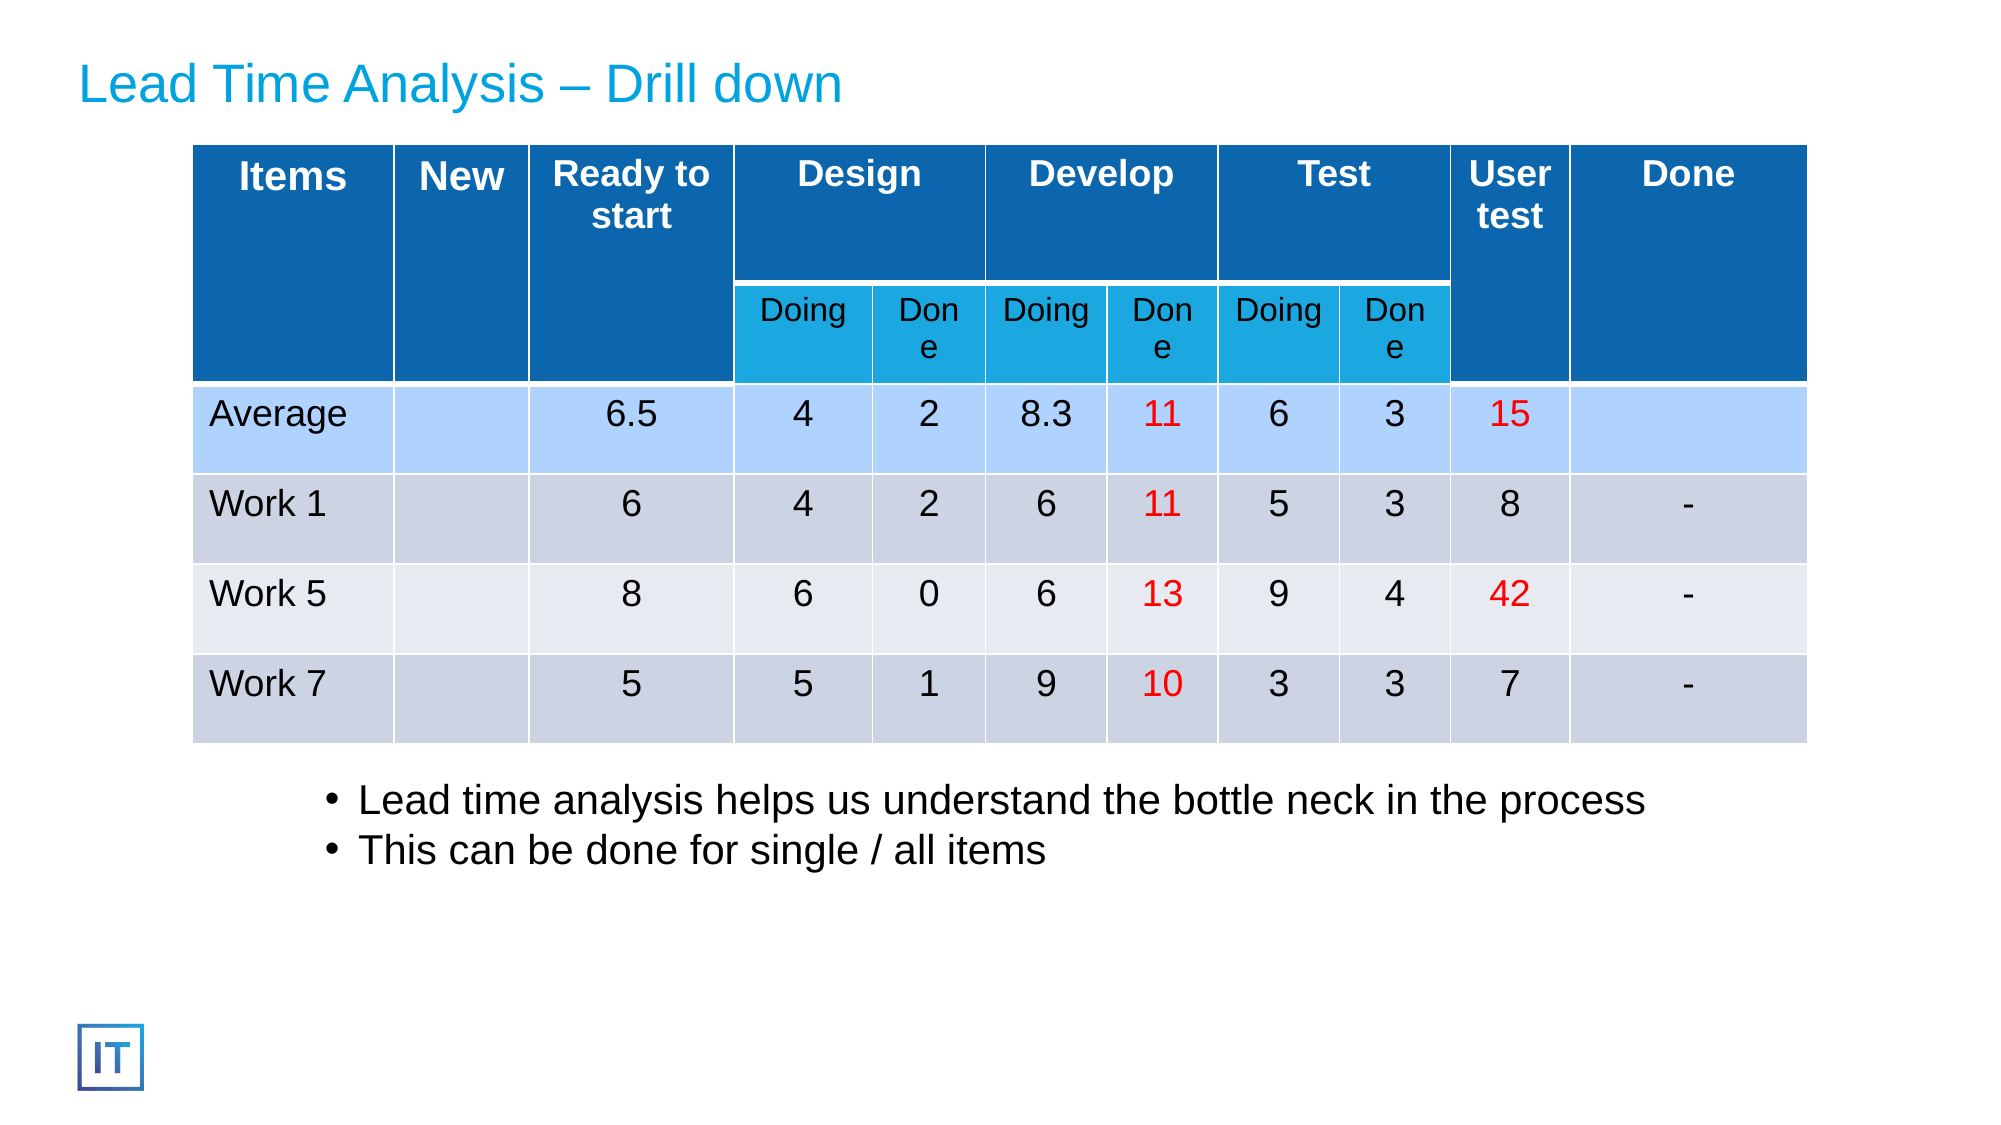

# Lead Time Analysis – Drill down
| Items | New | Ready to start | Design |  | Develop |  | Test |  | User test | Done |
| --- | --- | --- | --- | --- | --- | --- | --- | --- | --- | --- |
|  |  |  | Doing | Done | Doing | Done | Doing | Done |  |  |
| Average |  | 6.5 | 4 | 2 | 8.3 | 11 | 6 | 3 | 15 |  |
| Work 1 |  | 6 | 4 | 2 | 6 | 11 | 5 | 3 | 8 | - |
| Work 5 |  | 8 | 6 | 0 | 6 | 13 | 9 | 4 | 42 | - |
| Work 7 |  | 5 | 5 | 1 | 9 | 10 | 3 | 3 | 7 | - |
Lead time analysis helps us understand the bottle neck in the process
This can be done for single / all items